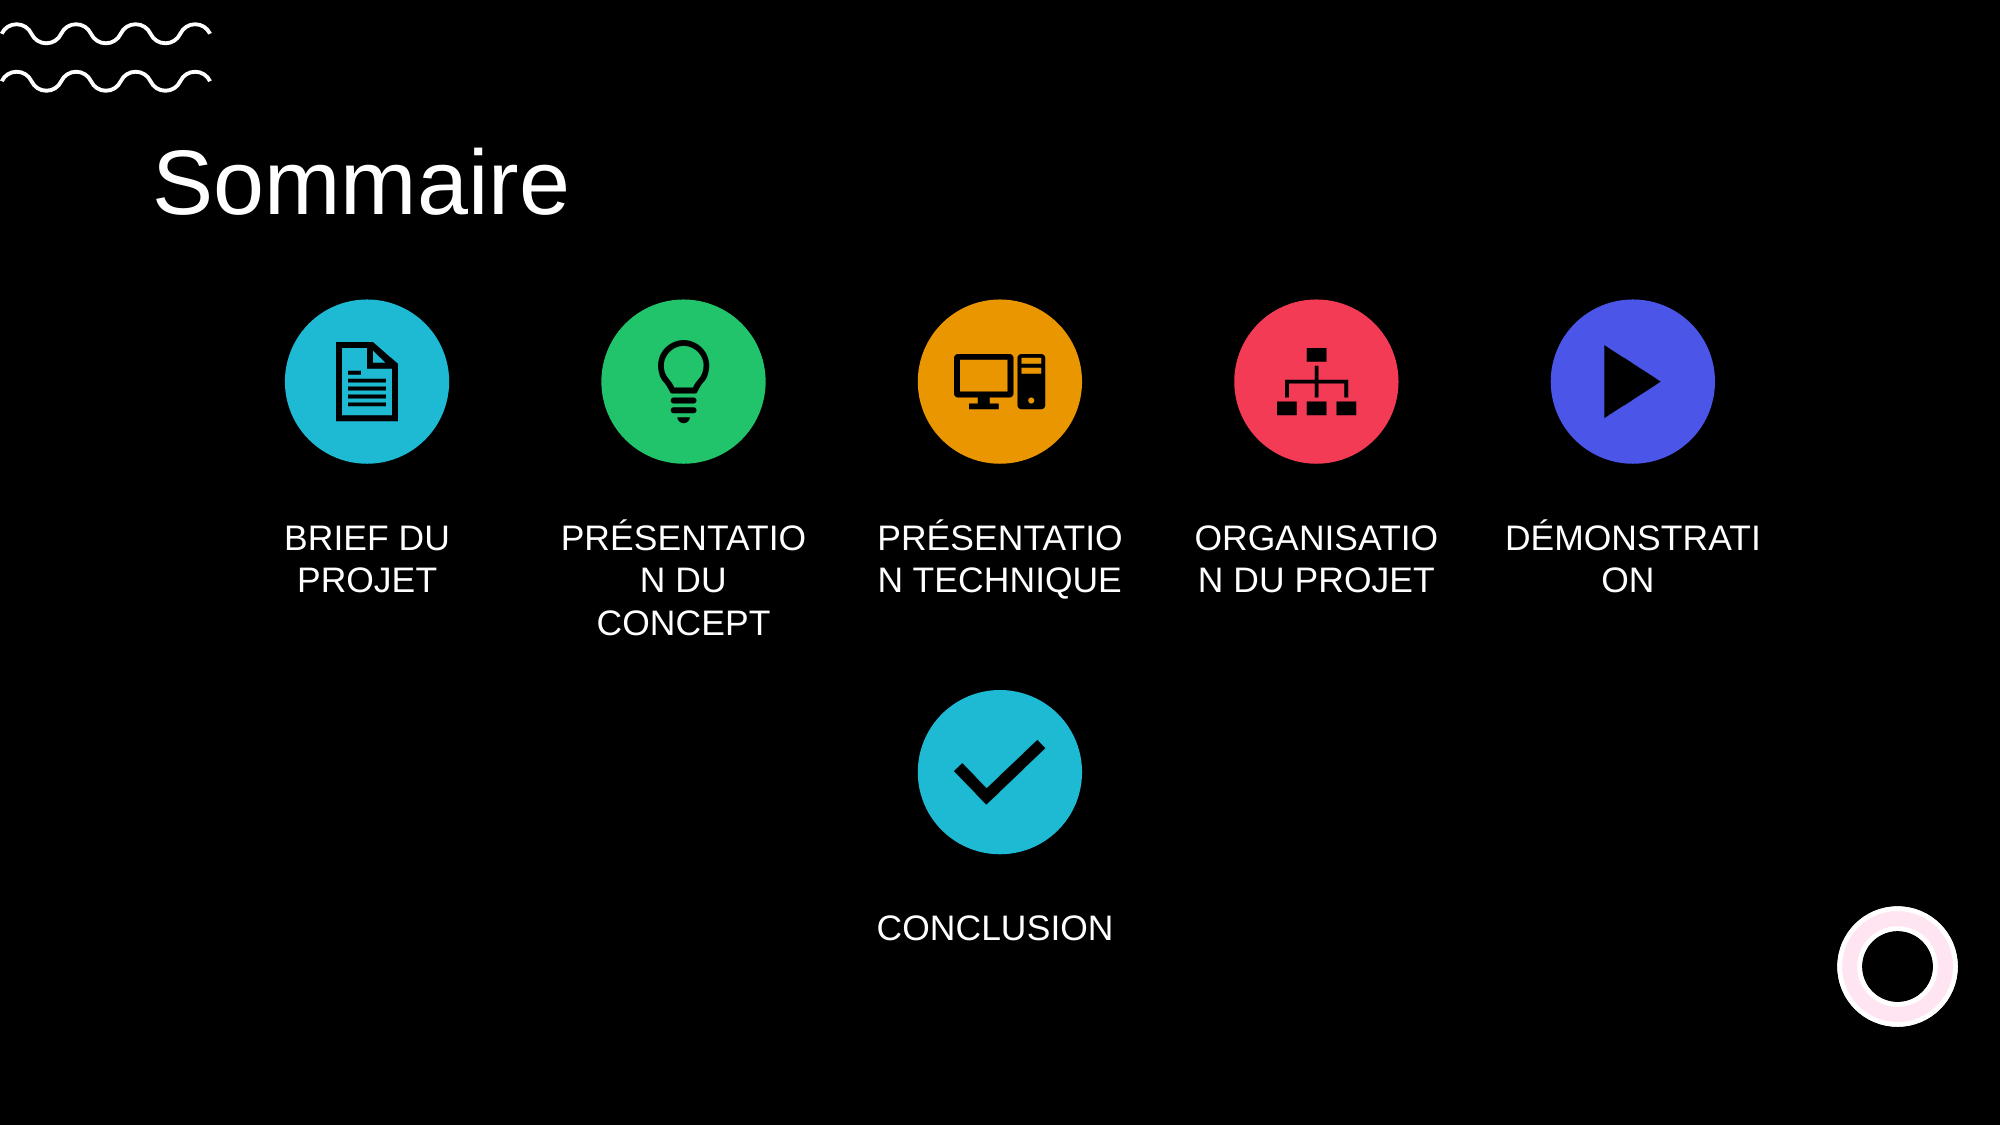

# Sommaire
Brief du projet
Présentation du concept
Présentation technique
Organisation du projet
Démonstration
Conclusion